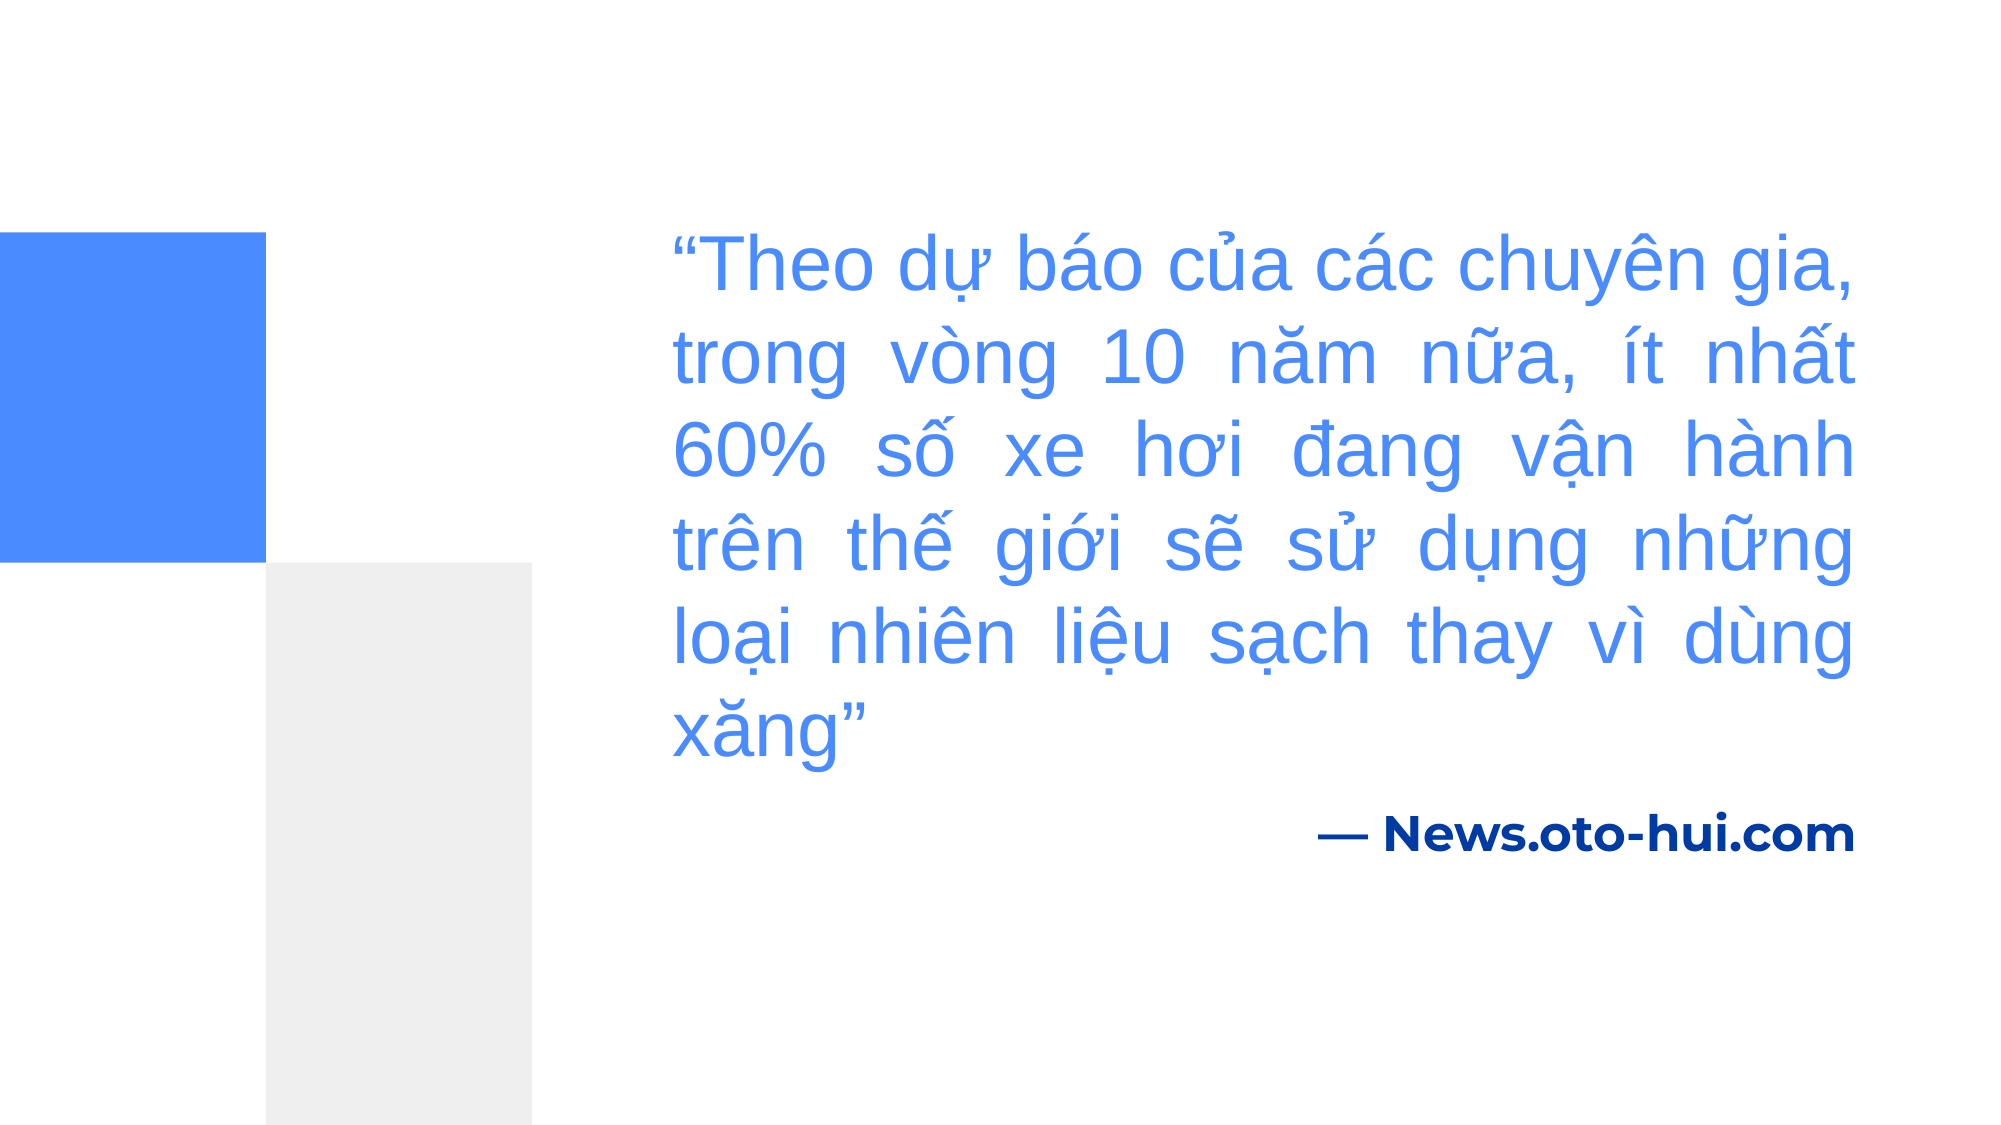

“Theo dự báo của các chuyên gia, trong vòng 10 năm nữa, ít nhất 60% số xe hơi đang vận hành trên thế giới sẽ sử dụng những loại nhiên liệu sạch thay vì dùng xăng”
# — News.oto-hui.com